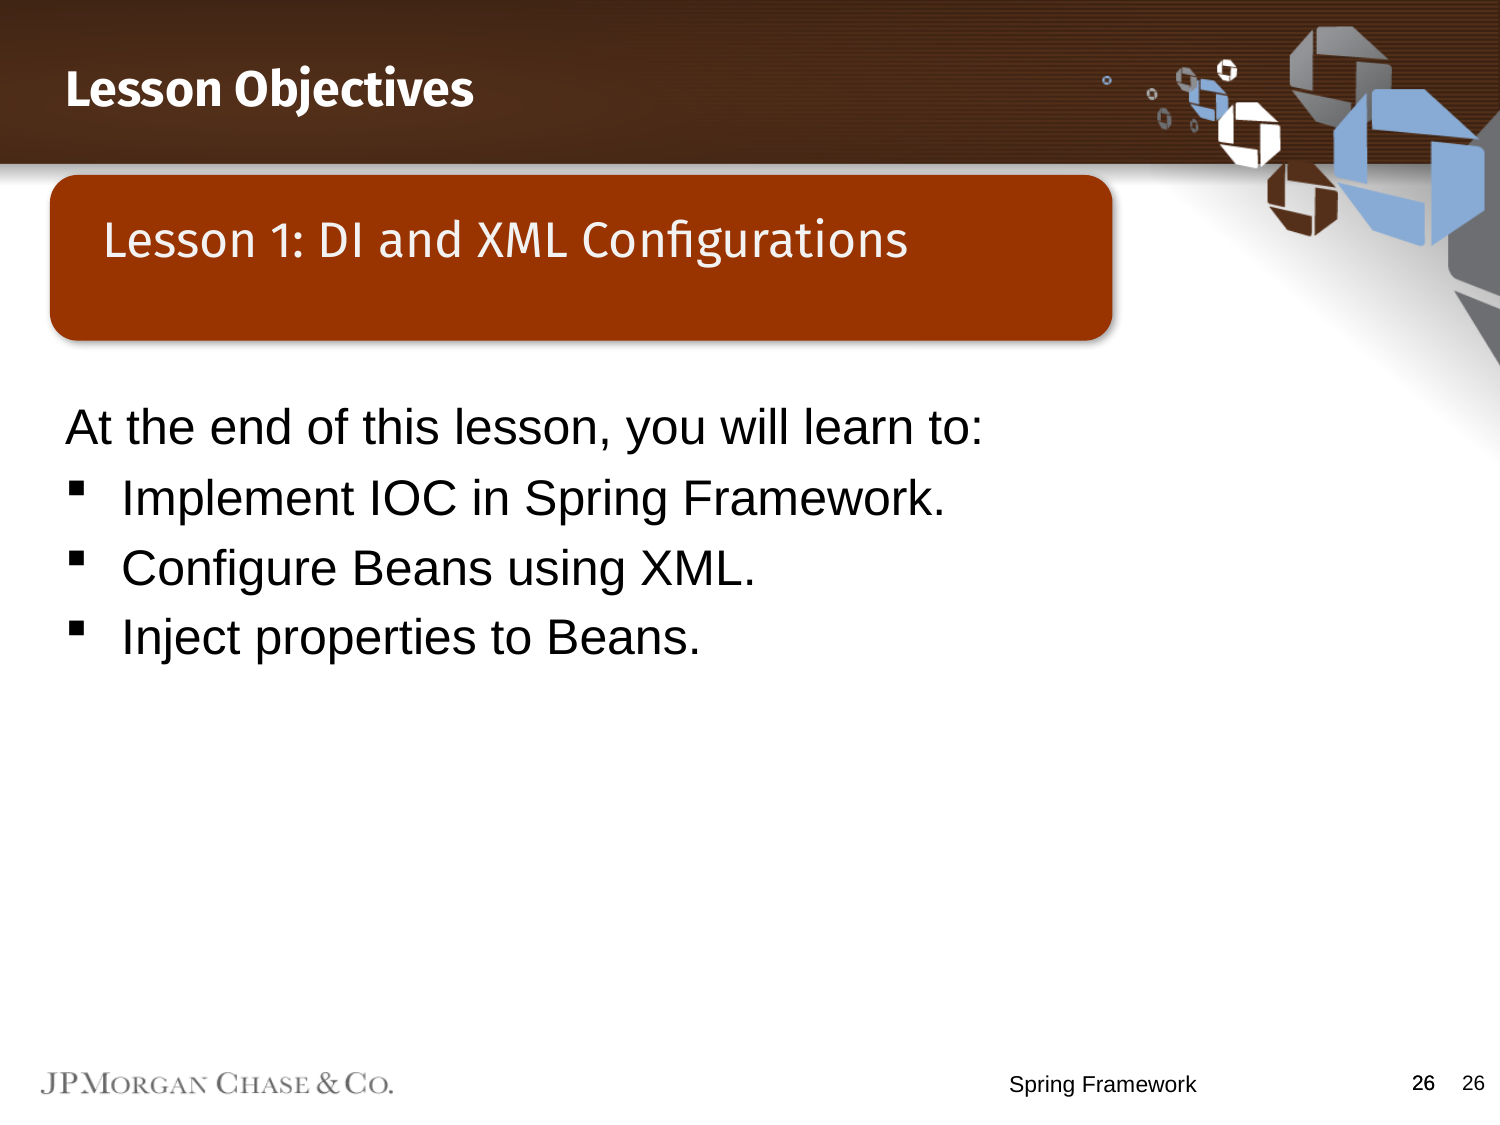

Lesson Objectives

Lesson 1: DI and XML Configurations
At the end of this lesson, you will learn to:
Implement IOC in Spring Framework.
Configure Beans using XML.
Inject properties to Beans.

Spring Framework
26
26
26